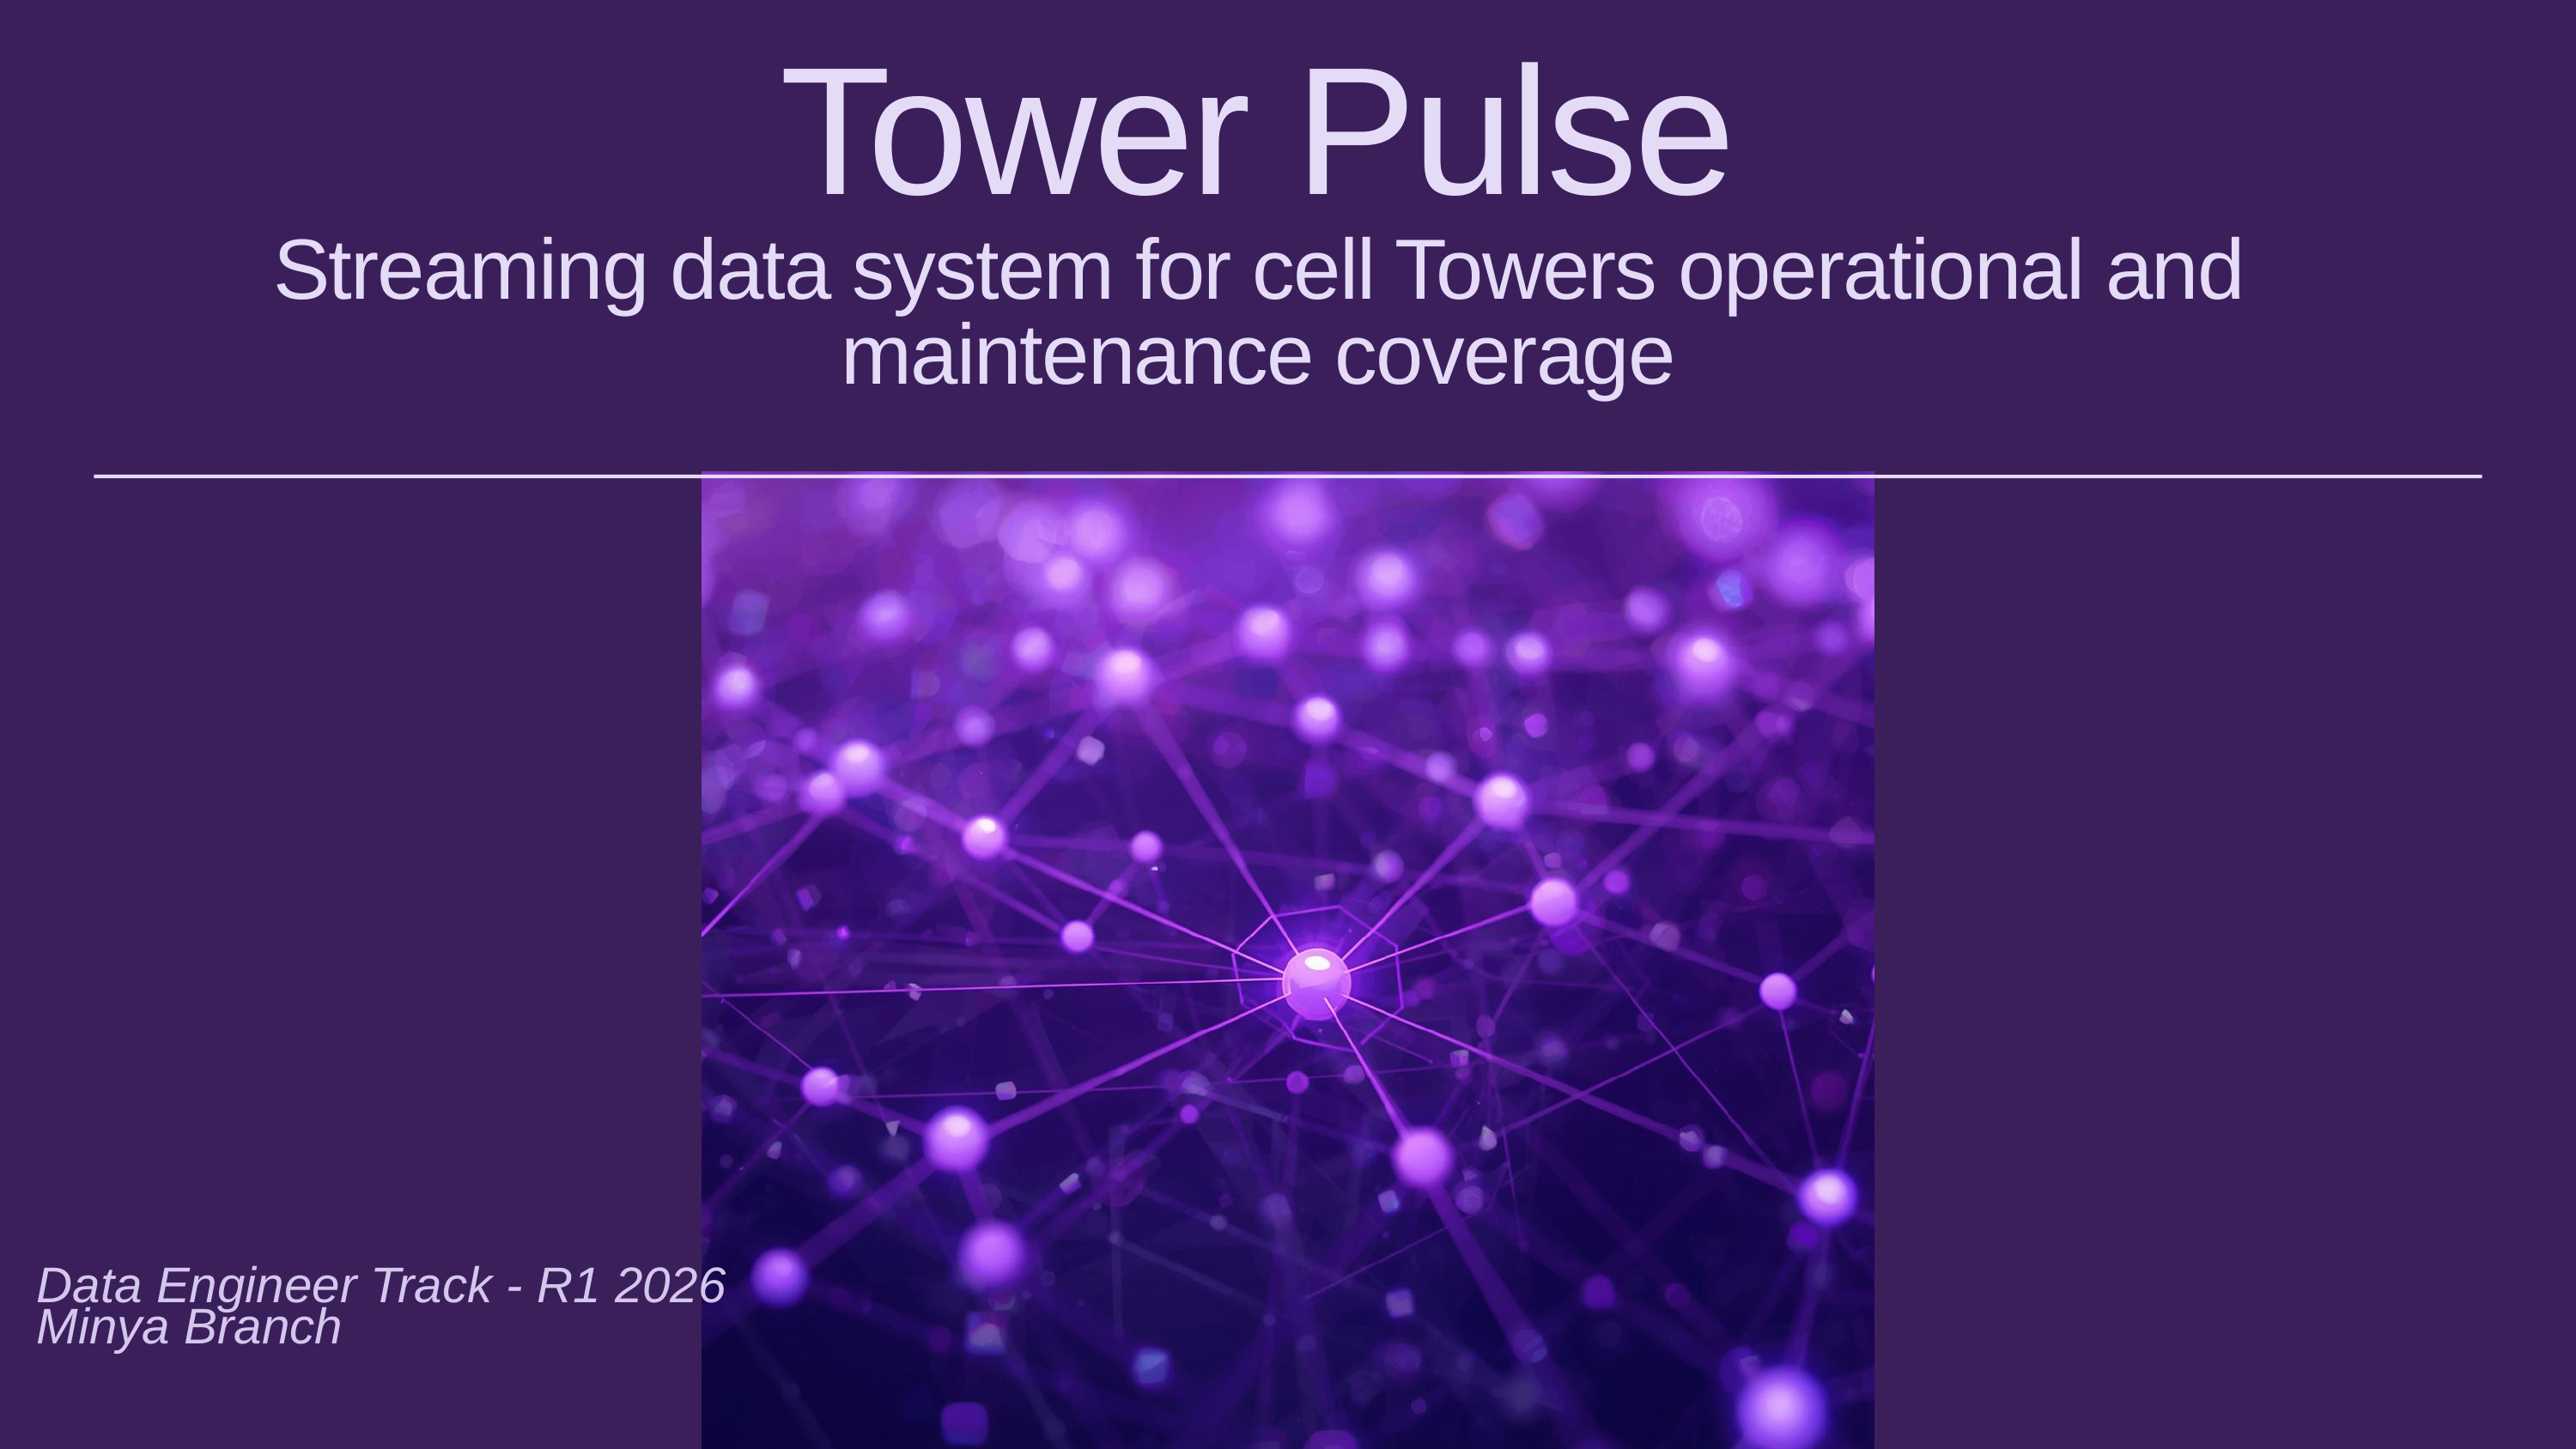

Tower Pulse
Streaming data system for cell Towers operational and maintenance coverage

Data Engineer Track - R1 2026
Minya Branch